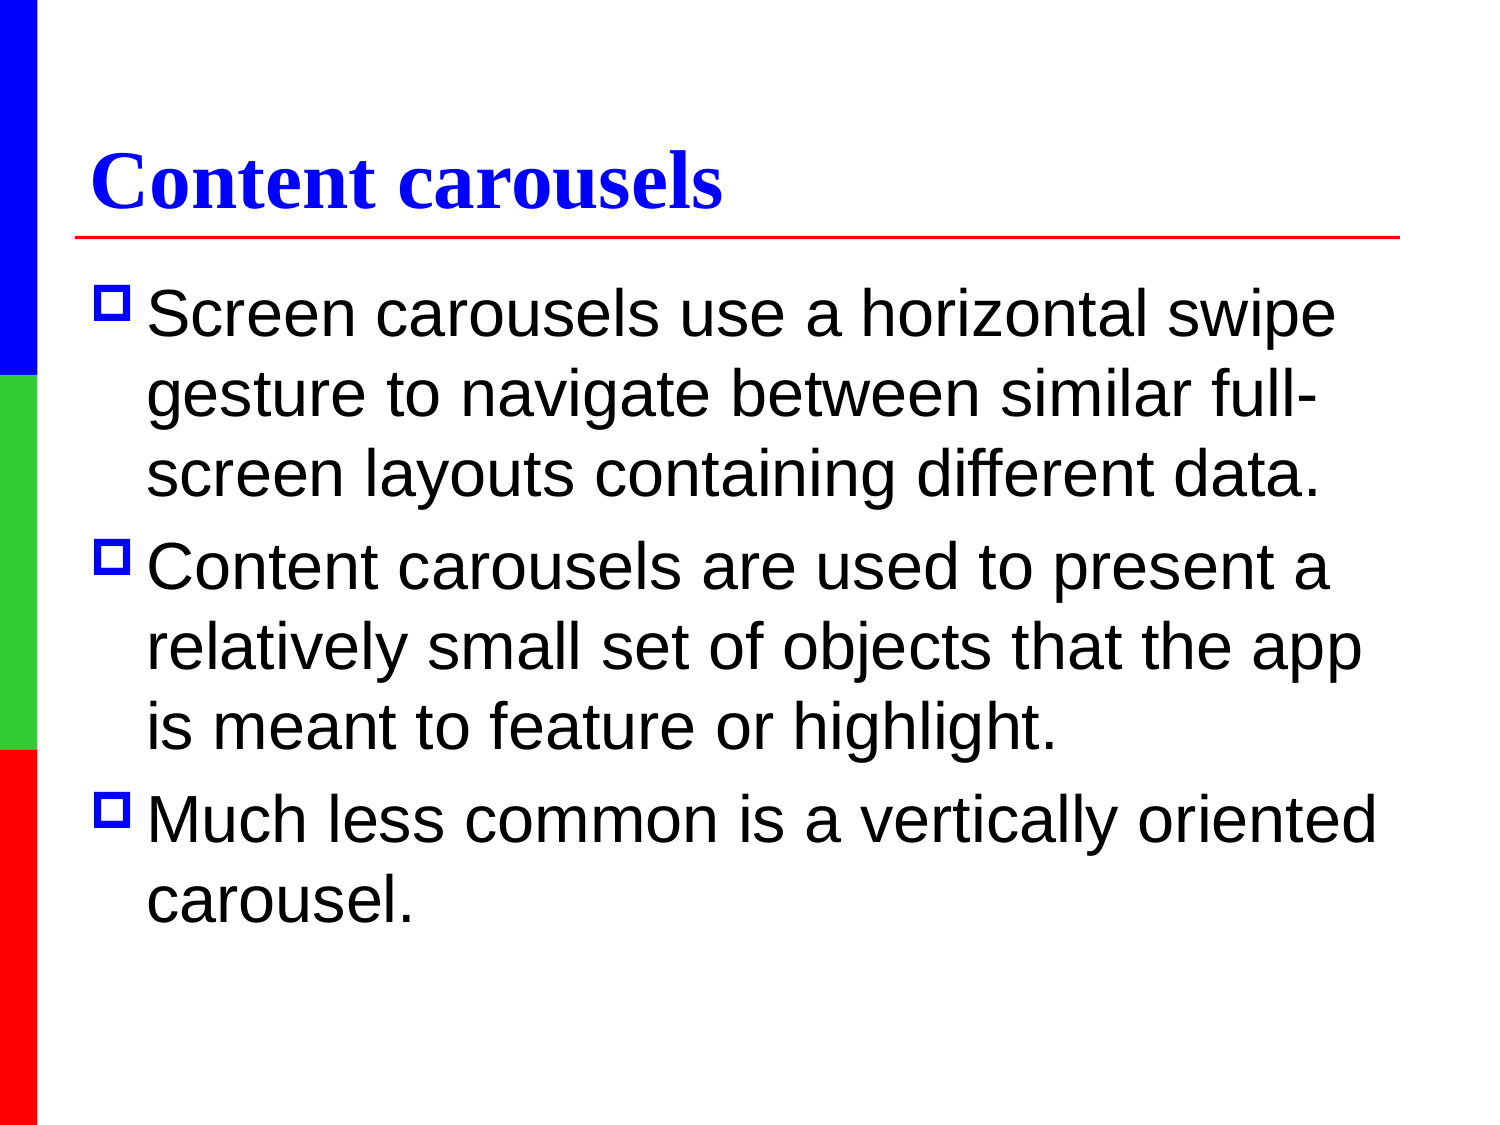

# Content carousels
Screen carousels use a horizontal swipe gesture to navigate between similar full-screen layouts containing different data.
Content carousels are used to present a relatively small set of objects that the app is meant to feature or highlight.
Much less common is a vertically oriented carousel.